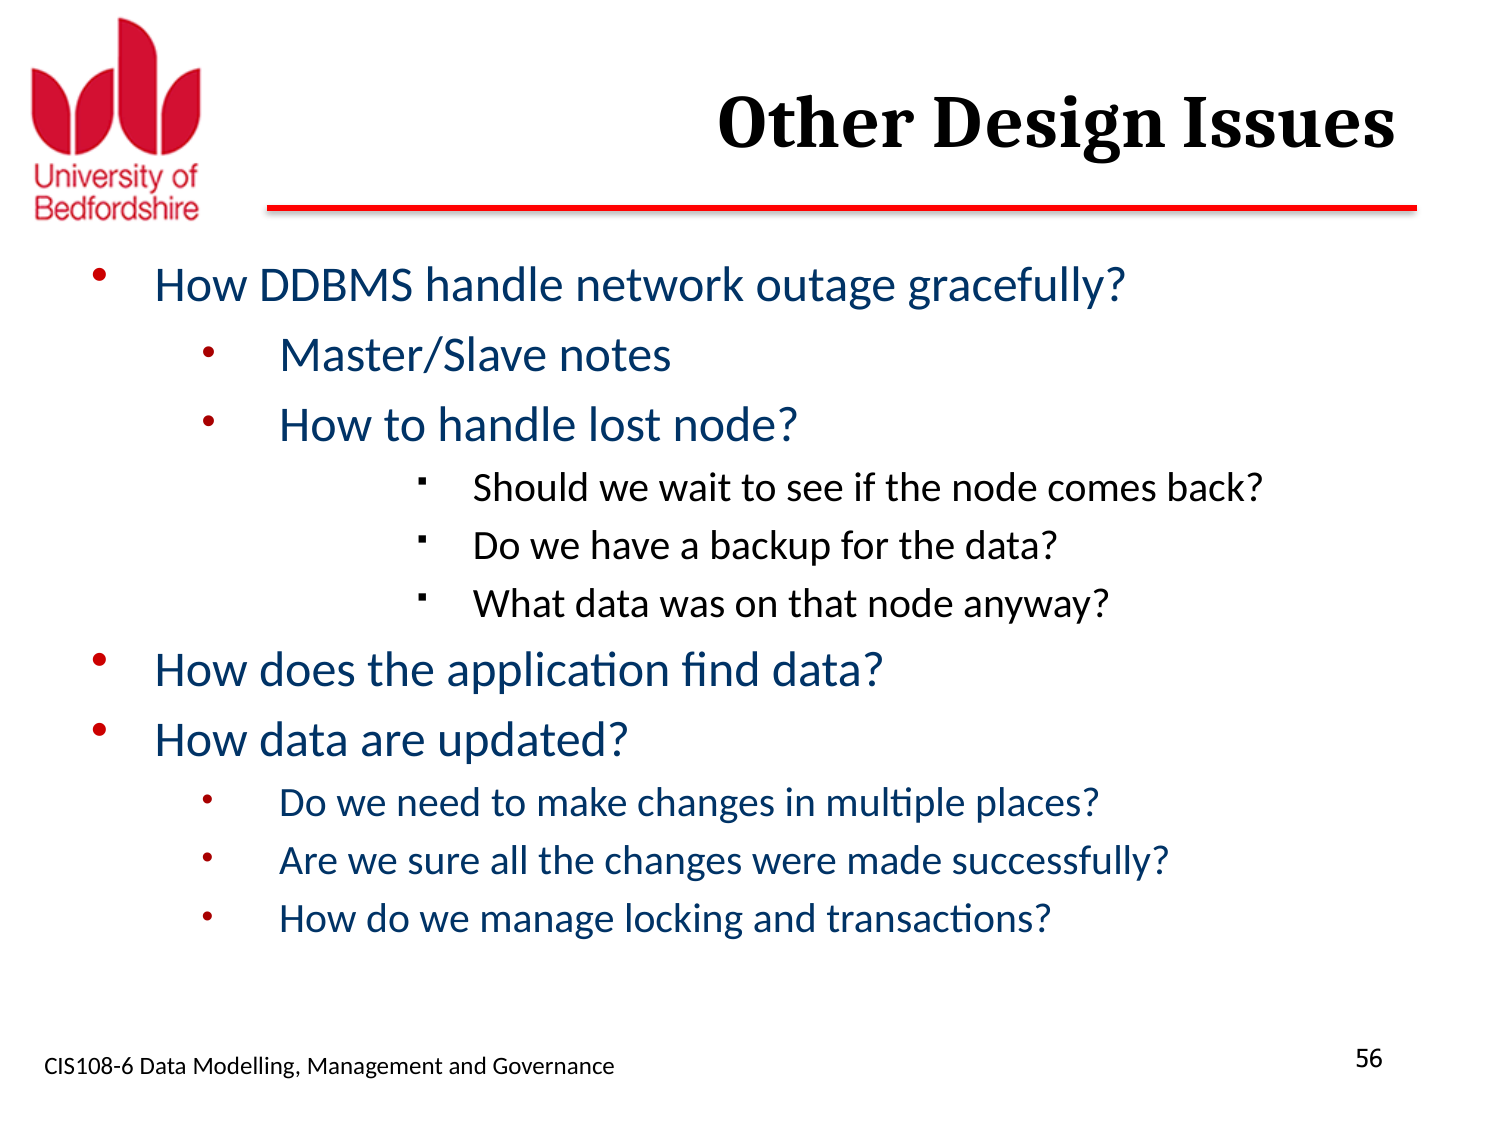

# Other Design Issues
How DDBMS handle network outage gracefully?
Master/Slave notes
How to handle lost node?
Should we wait to see if the node comes back?
Do we have a backup for the data?
What data was on that node anyway?
How does the application find data?
How data are updated?
Do we need to make changes in multiple places?
Are we sure all the changes were made successfully?
How do we manage locking and transactions?
CIS108-6 Data Modelling, Management and Governance